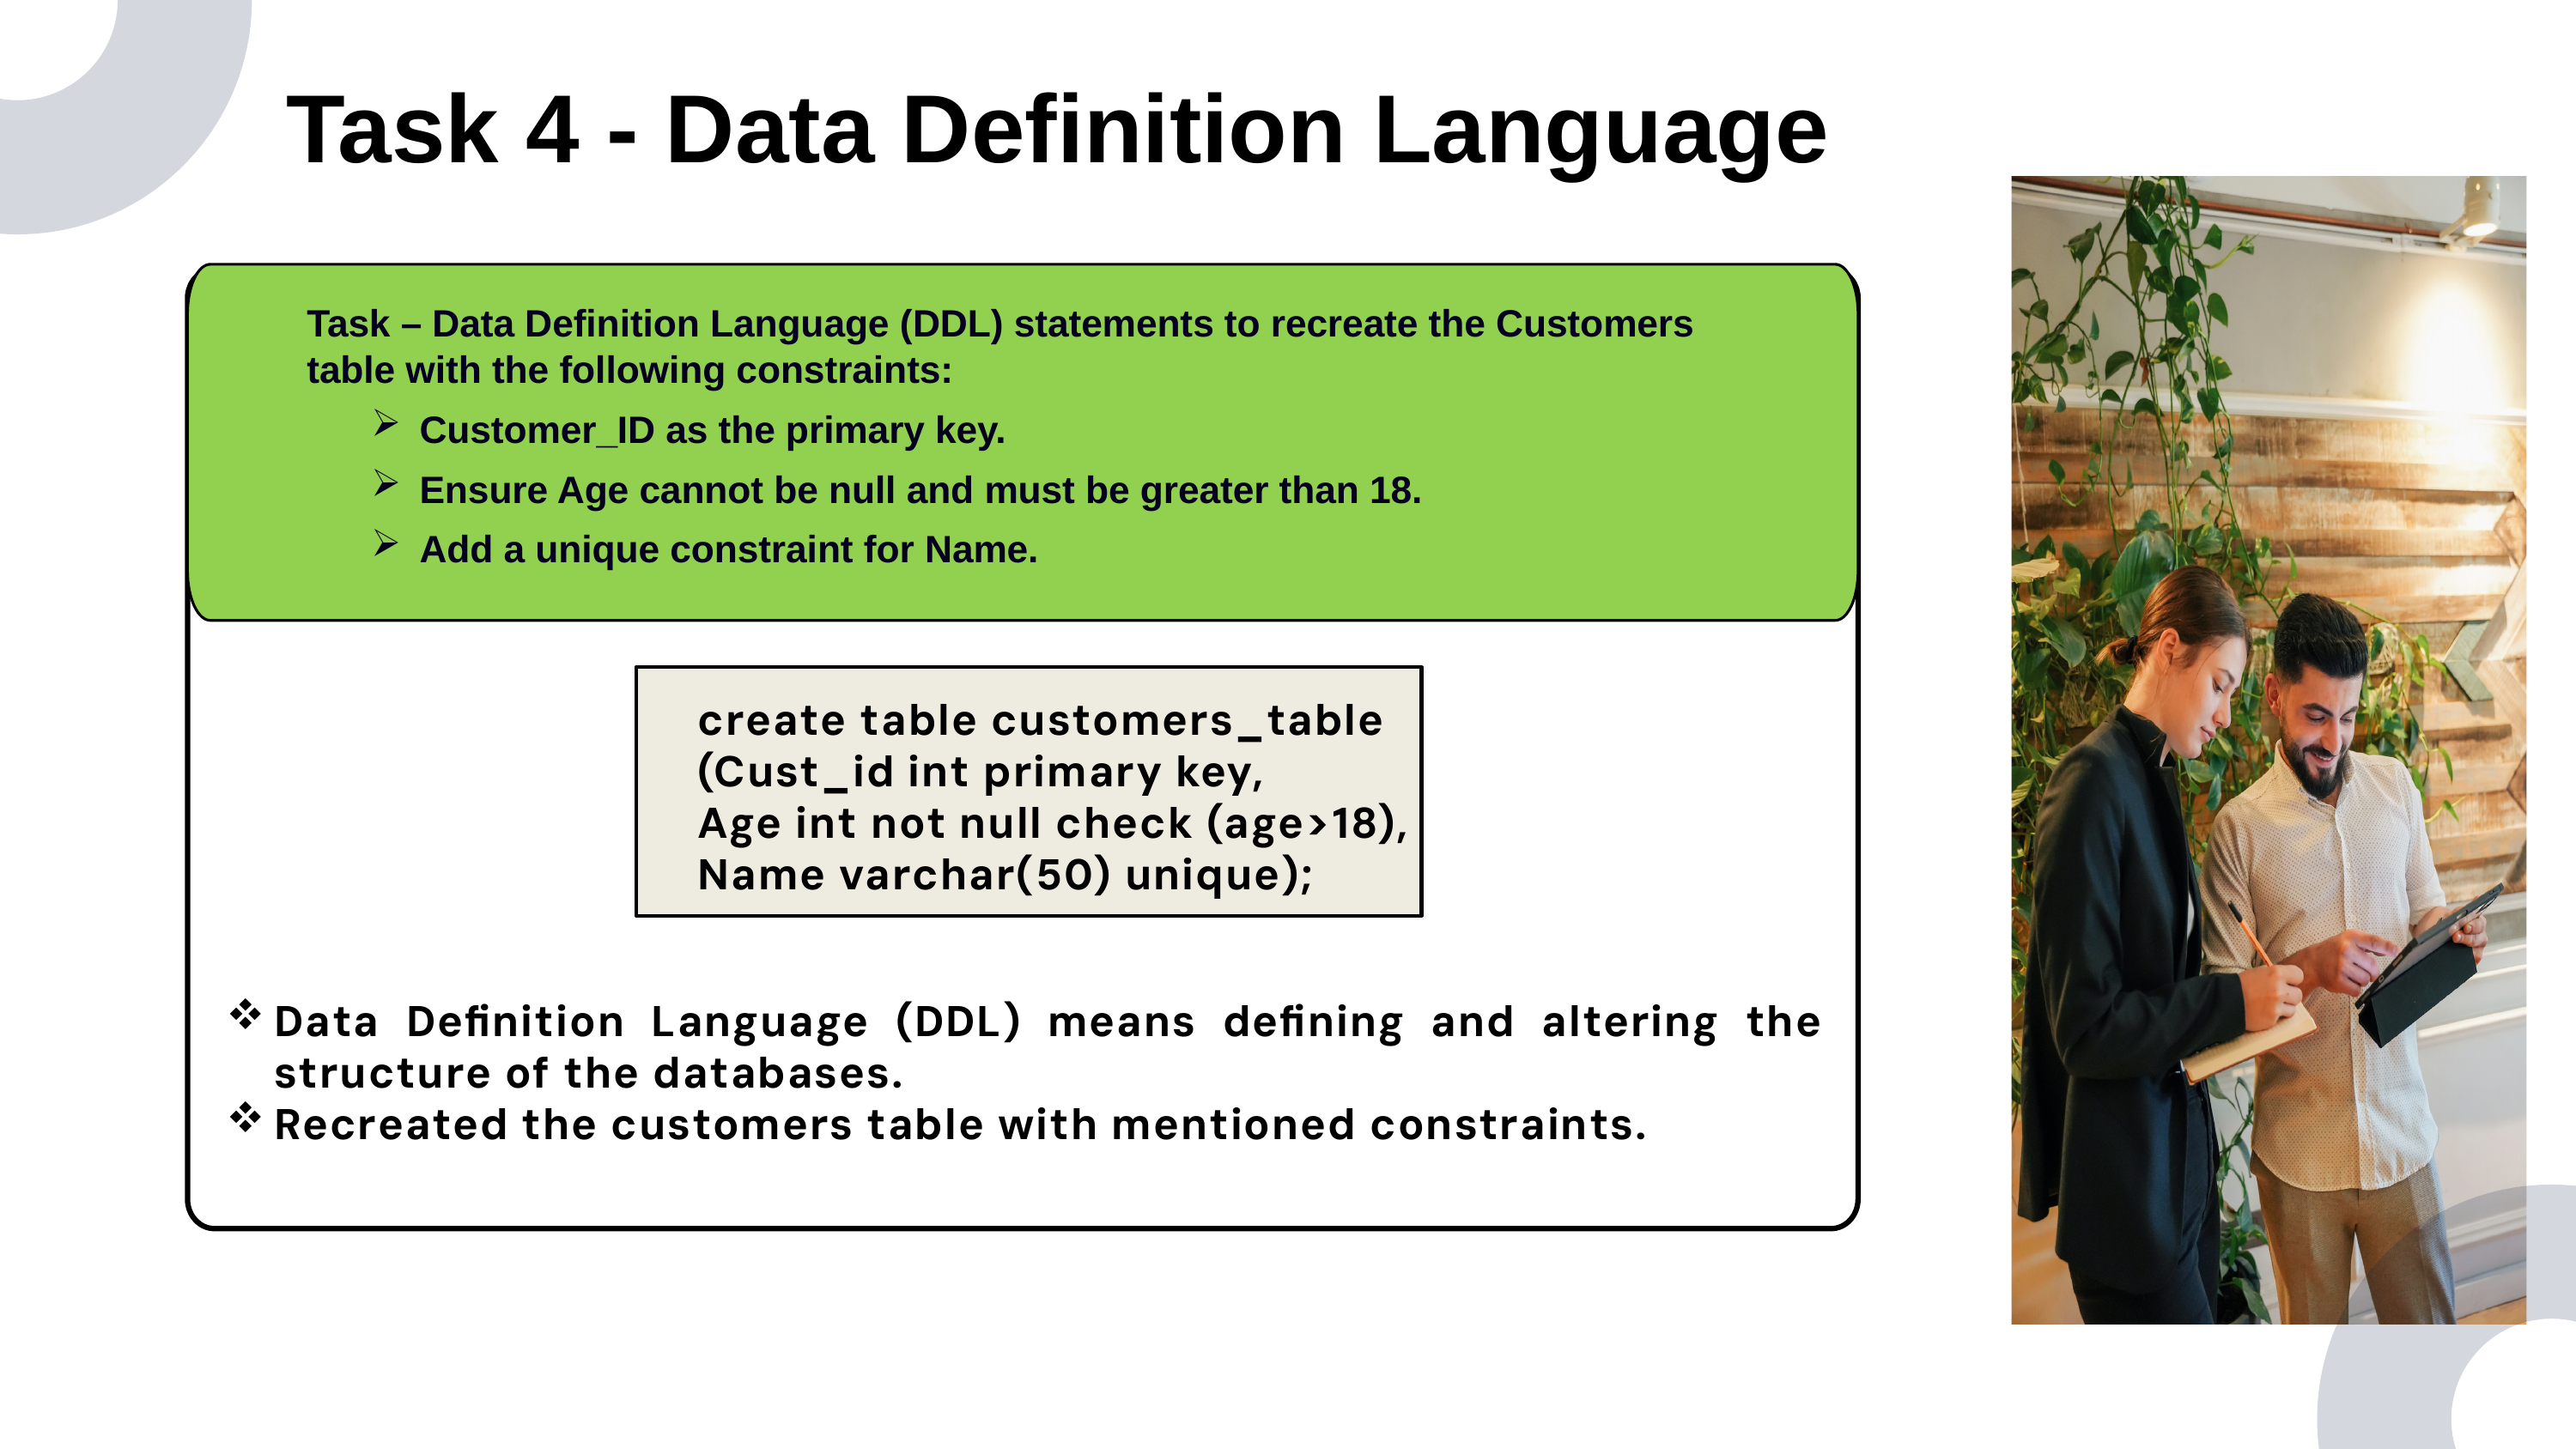

Task 4 - Data Definition Language

Task – Data Definition Language (DDL) statements to recreate the Customers table with the following constraints:
Customer_ID as the primary key.
Ensure Age cannot be null and must be greater than 18.
Add a unique constraint for Name.

create table customers_table
(Cust_id int primary key,
Age int not null check (age>18),
Name varchar(50) unique);
Data Definition Language (DDL) means defining and altering the structure of the databases.
Recreated the customers table with mentioned constraints.